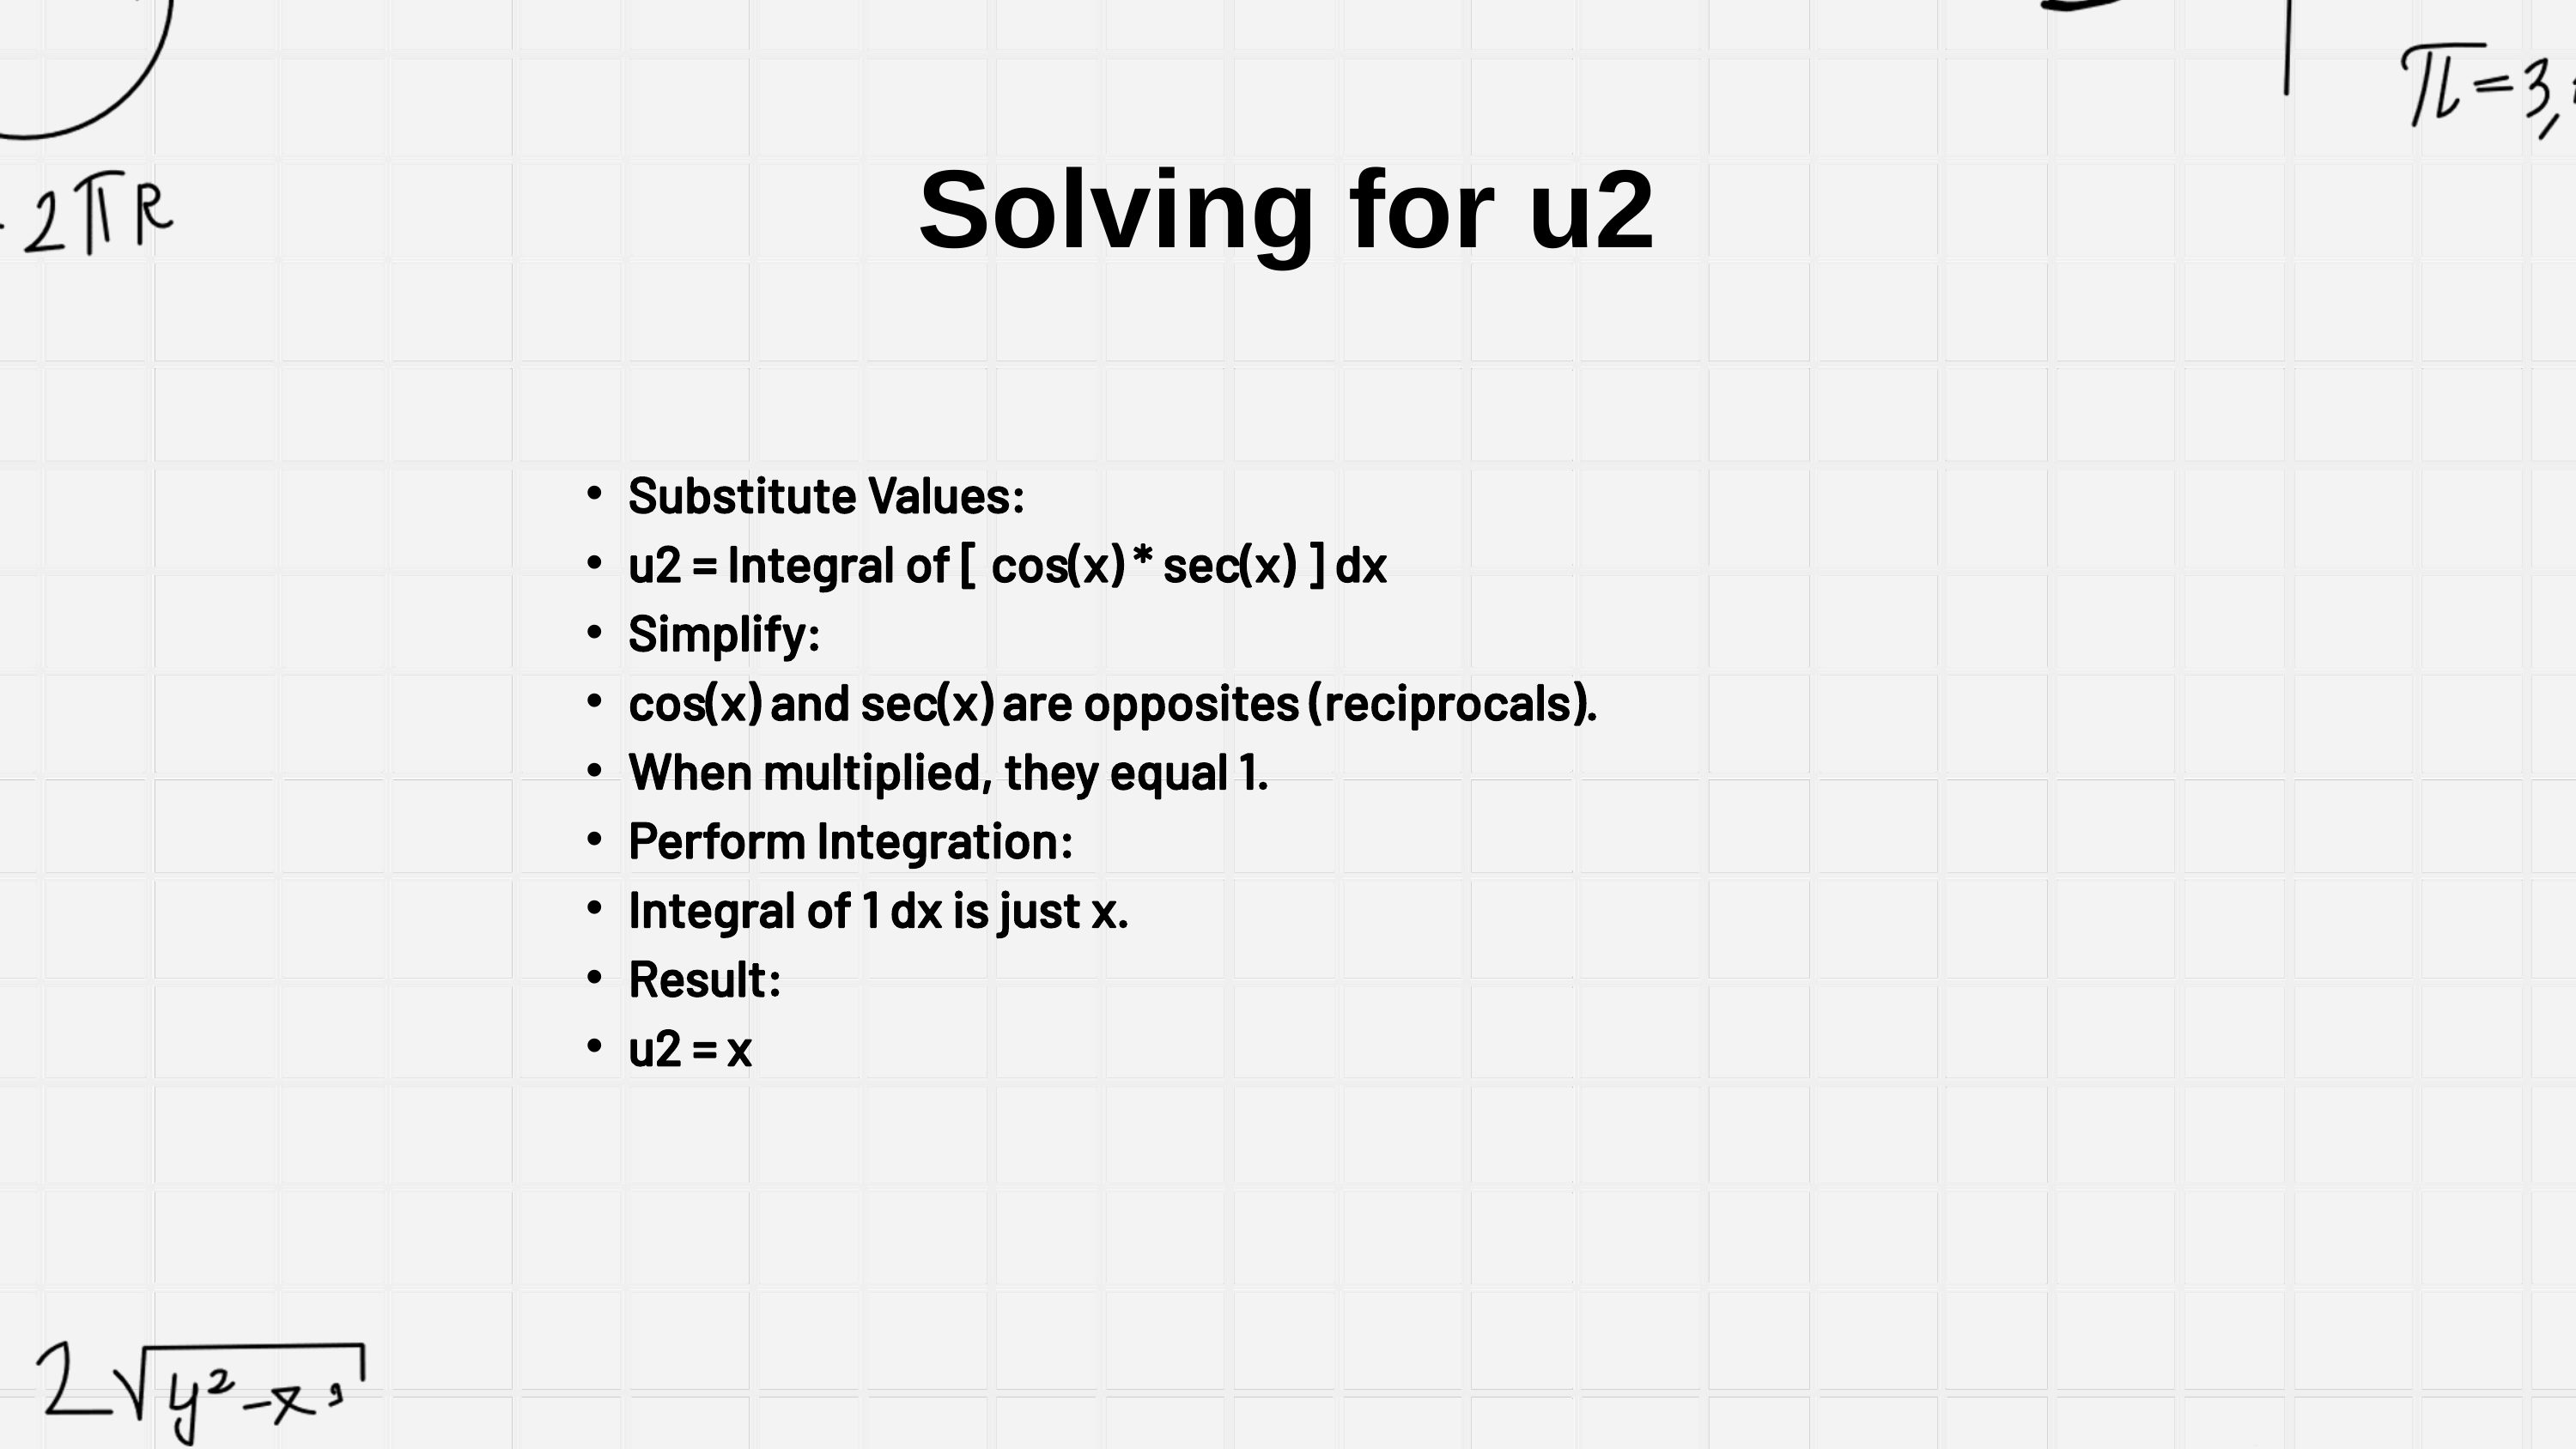

Solving for u2
Substitute Values:
u2 = Integral of [ cos(x) * sec(x) ] dx
Simplify:
cos(x) and sec(x) are opposites (reciprocals).
When multiplied, they equal 1.
Perform Integration:
Integral of 1 dx is just x.
Result:
u2 = x